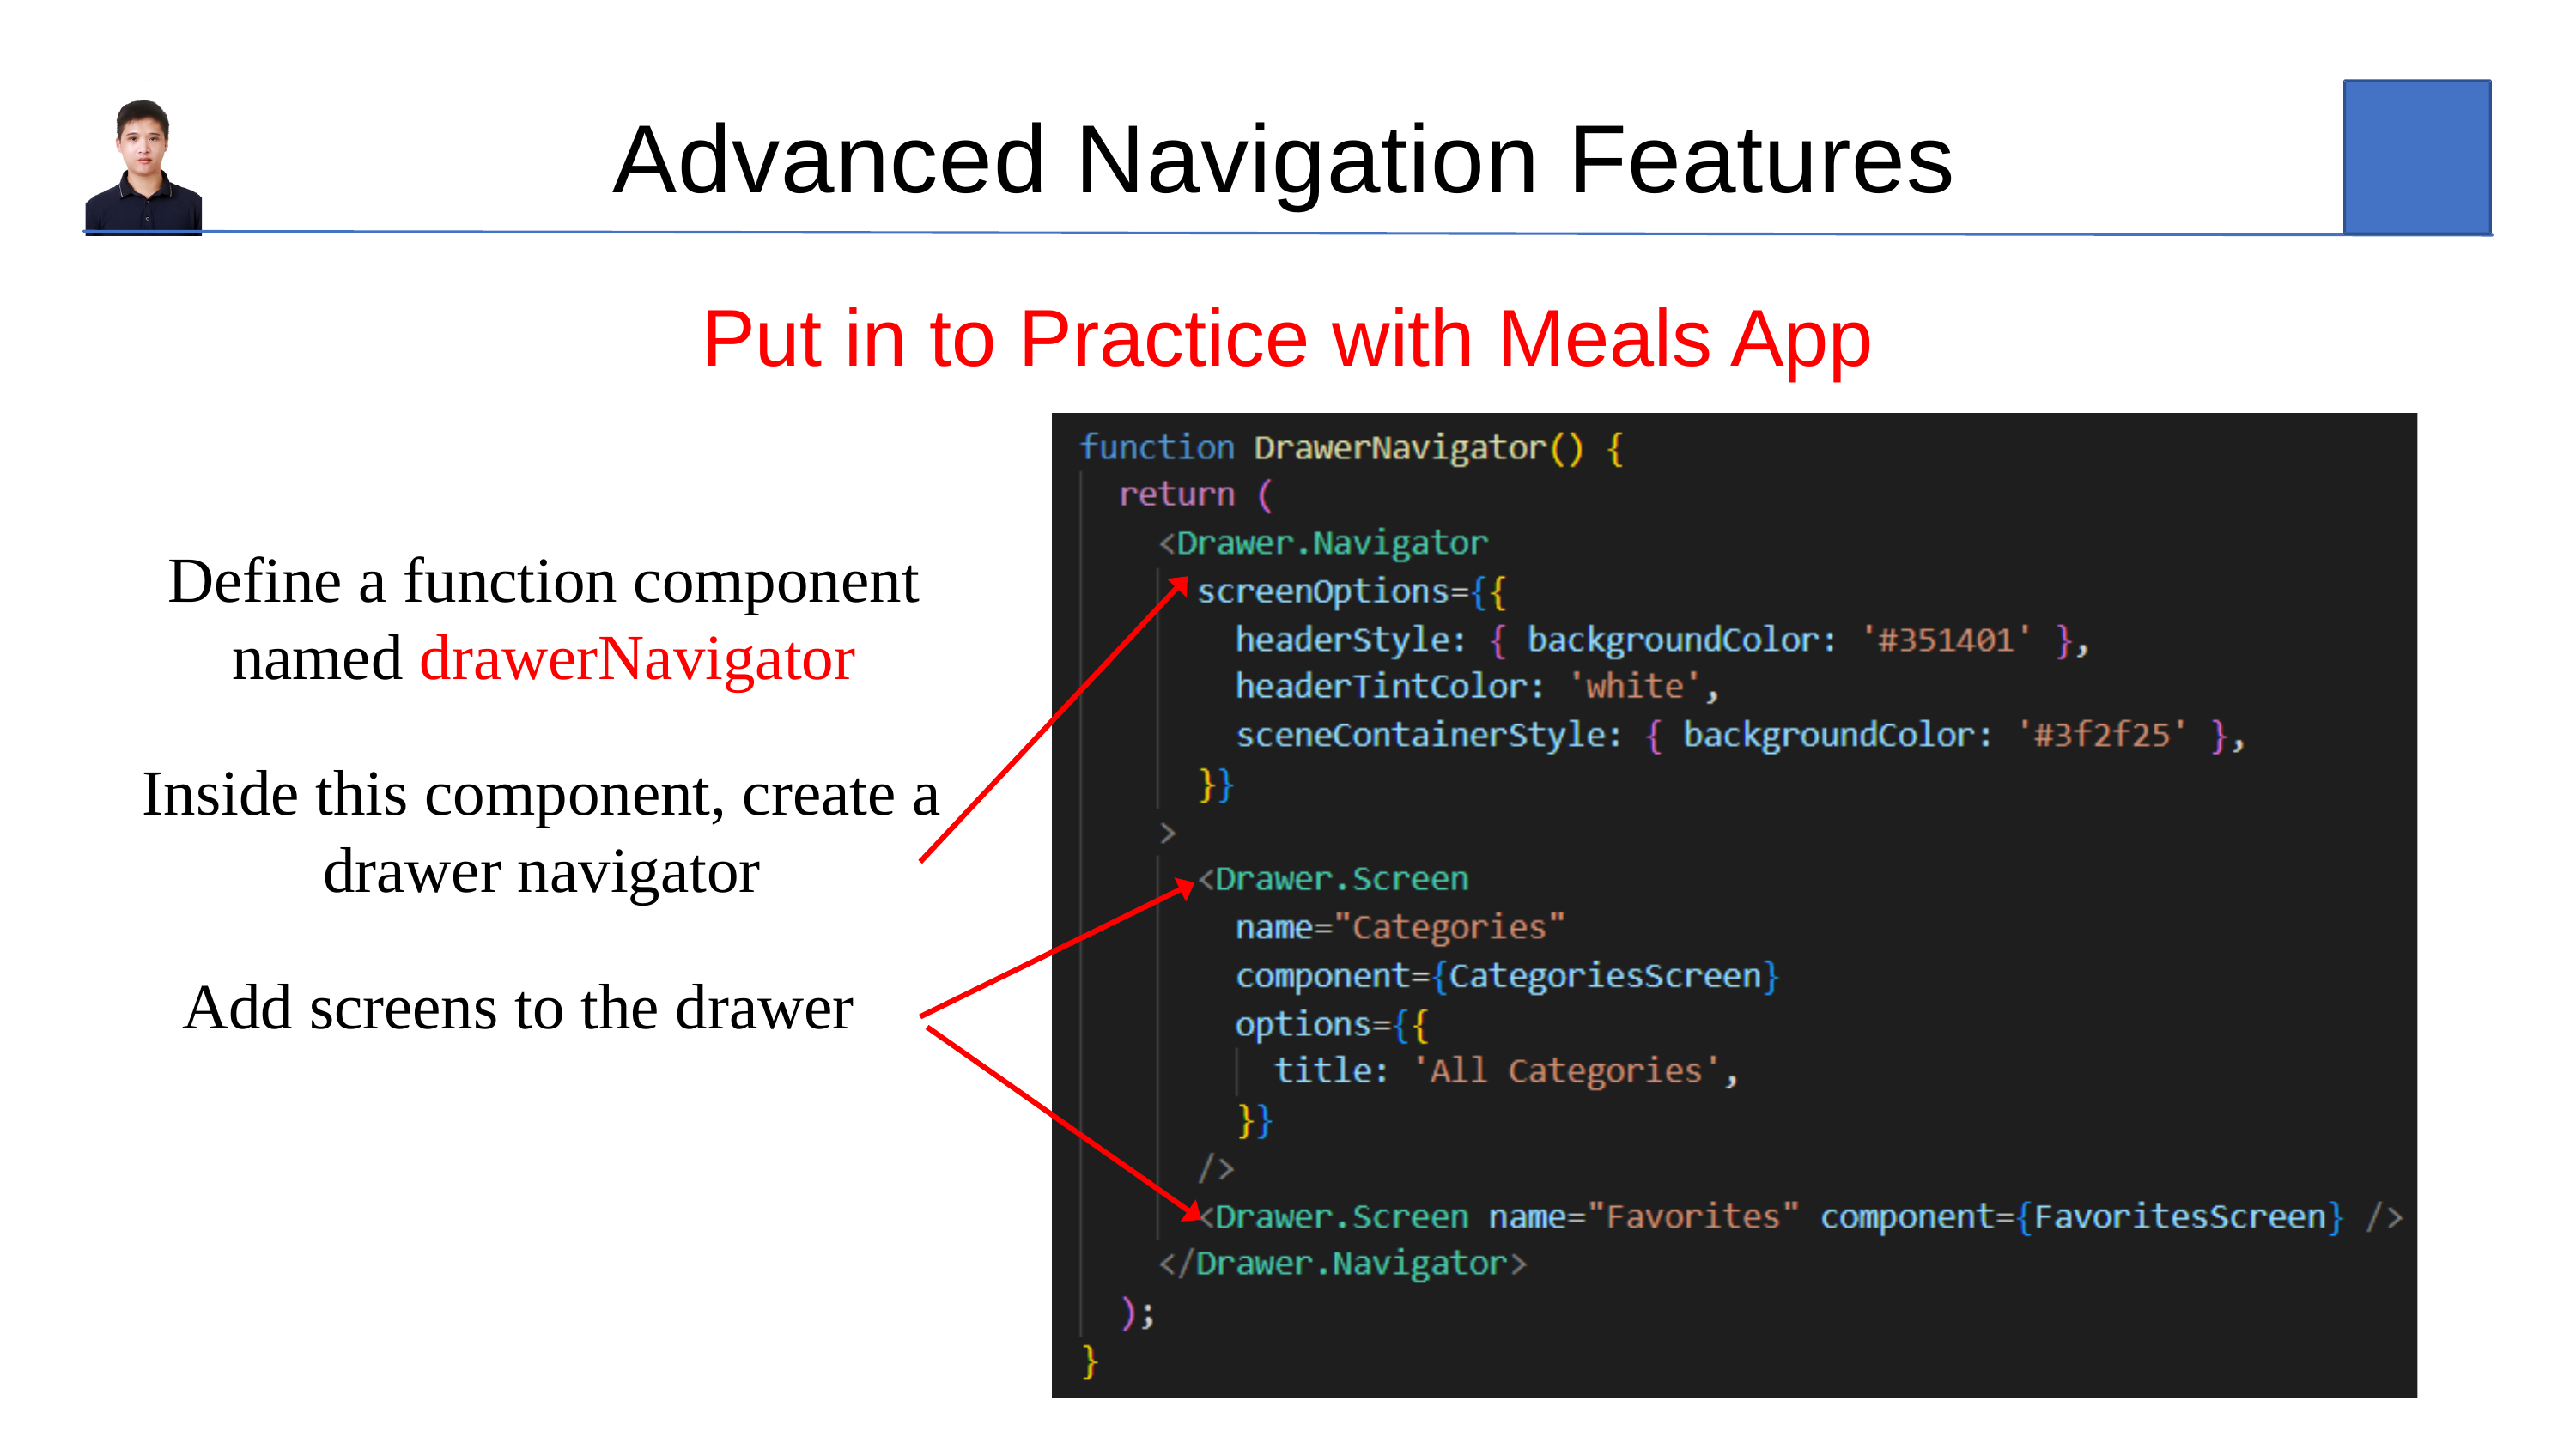

Advanced Navigation Features

Put in to Practice with Meals App

Define a function component named drawerNavigator

Inside this component, create a drawer navigator

Add screens to the drawer